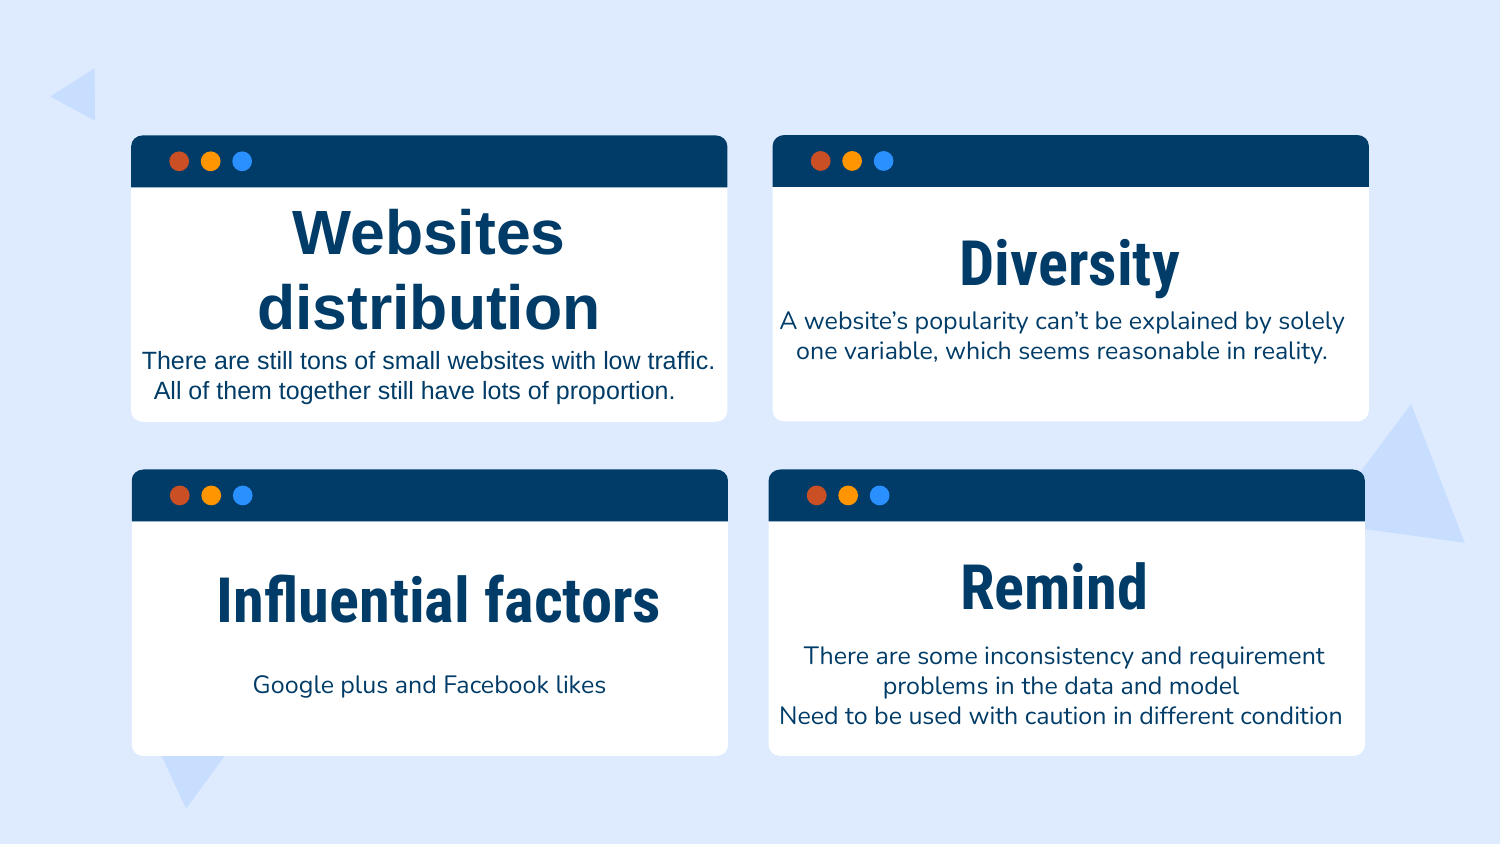

Websites distribution

Diversity
A website’s popularity can’t be explained by solely one variable, which seems reasonable in reality.

There are still tons of small websites with low traffic. All of them together still have lots of proportion.

Remind
Influential factors
There are some inconsistency and requirement problems in the data and model
Need to be used with caution in different condition
# Google plus and Facebook likes